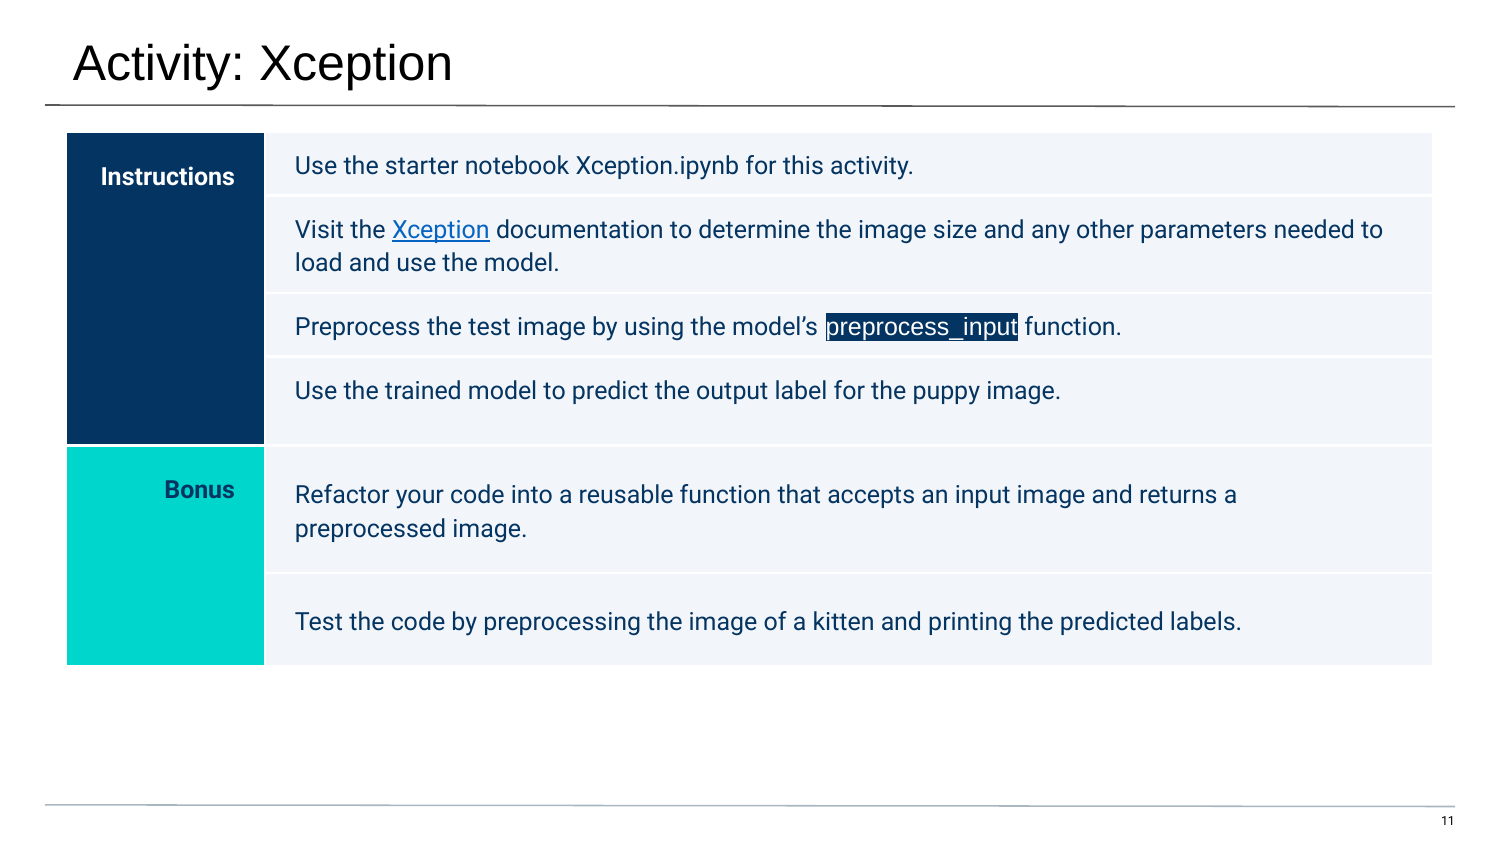

# Activity: Xception

| Instructions | Use the starter notebook Xception.ipynb for this activity. |
| --- | --- |
|  | Visit the Xception documentation to determine the image size and any other parameters needed to load and use the model. |
|  | Preprocess the test image by using the model’s preprocess\_input function. |
|  | Use the trained model to predict the output label for the puppy image. |
| Bonus | Refactor your code into a reusable function that accepts an input image and returns a preprocessed image. |
|  | Test the code by preprocessing the image of a kitten and printing the predicted labels. |

11